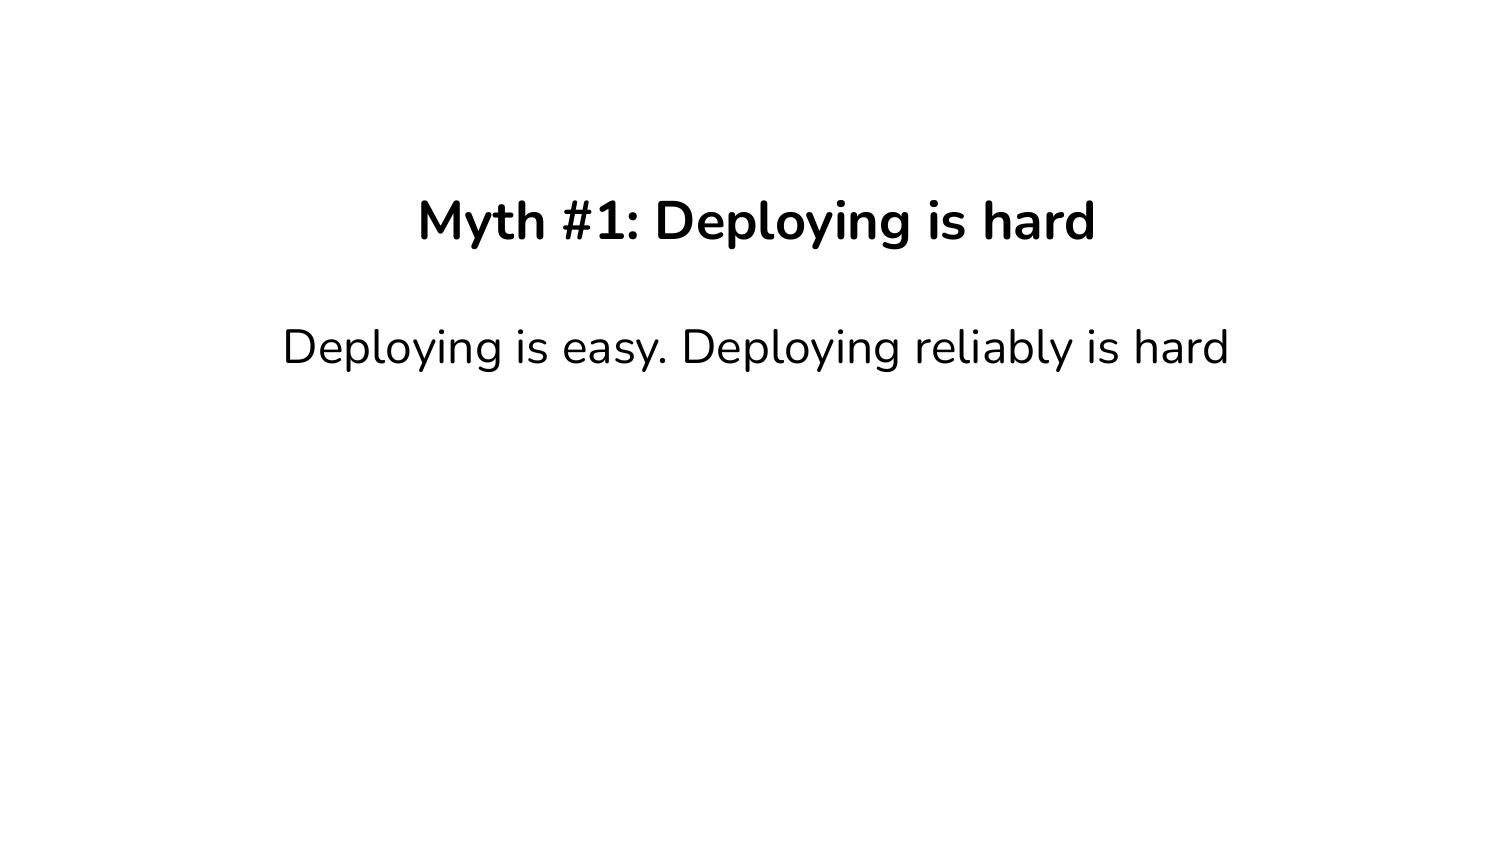

Myth #1: Deploying is hard

Deploying is easy. Deploying reliably is hard